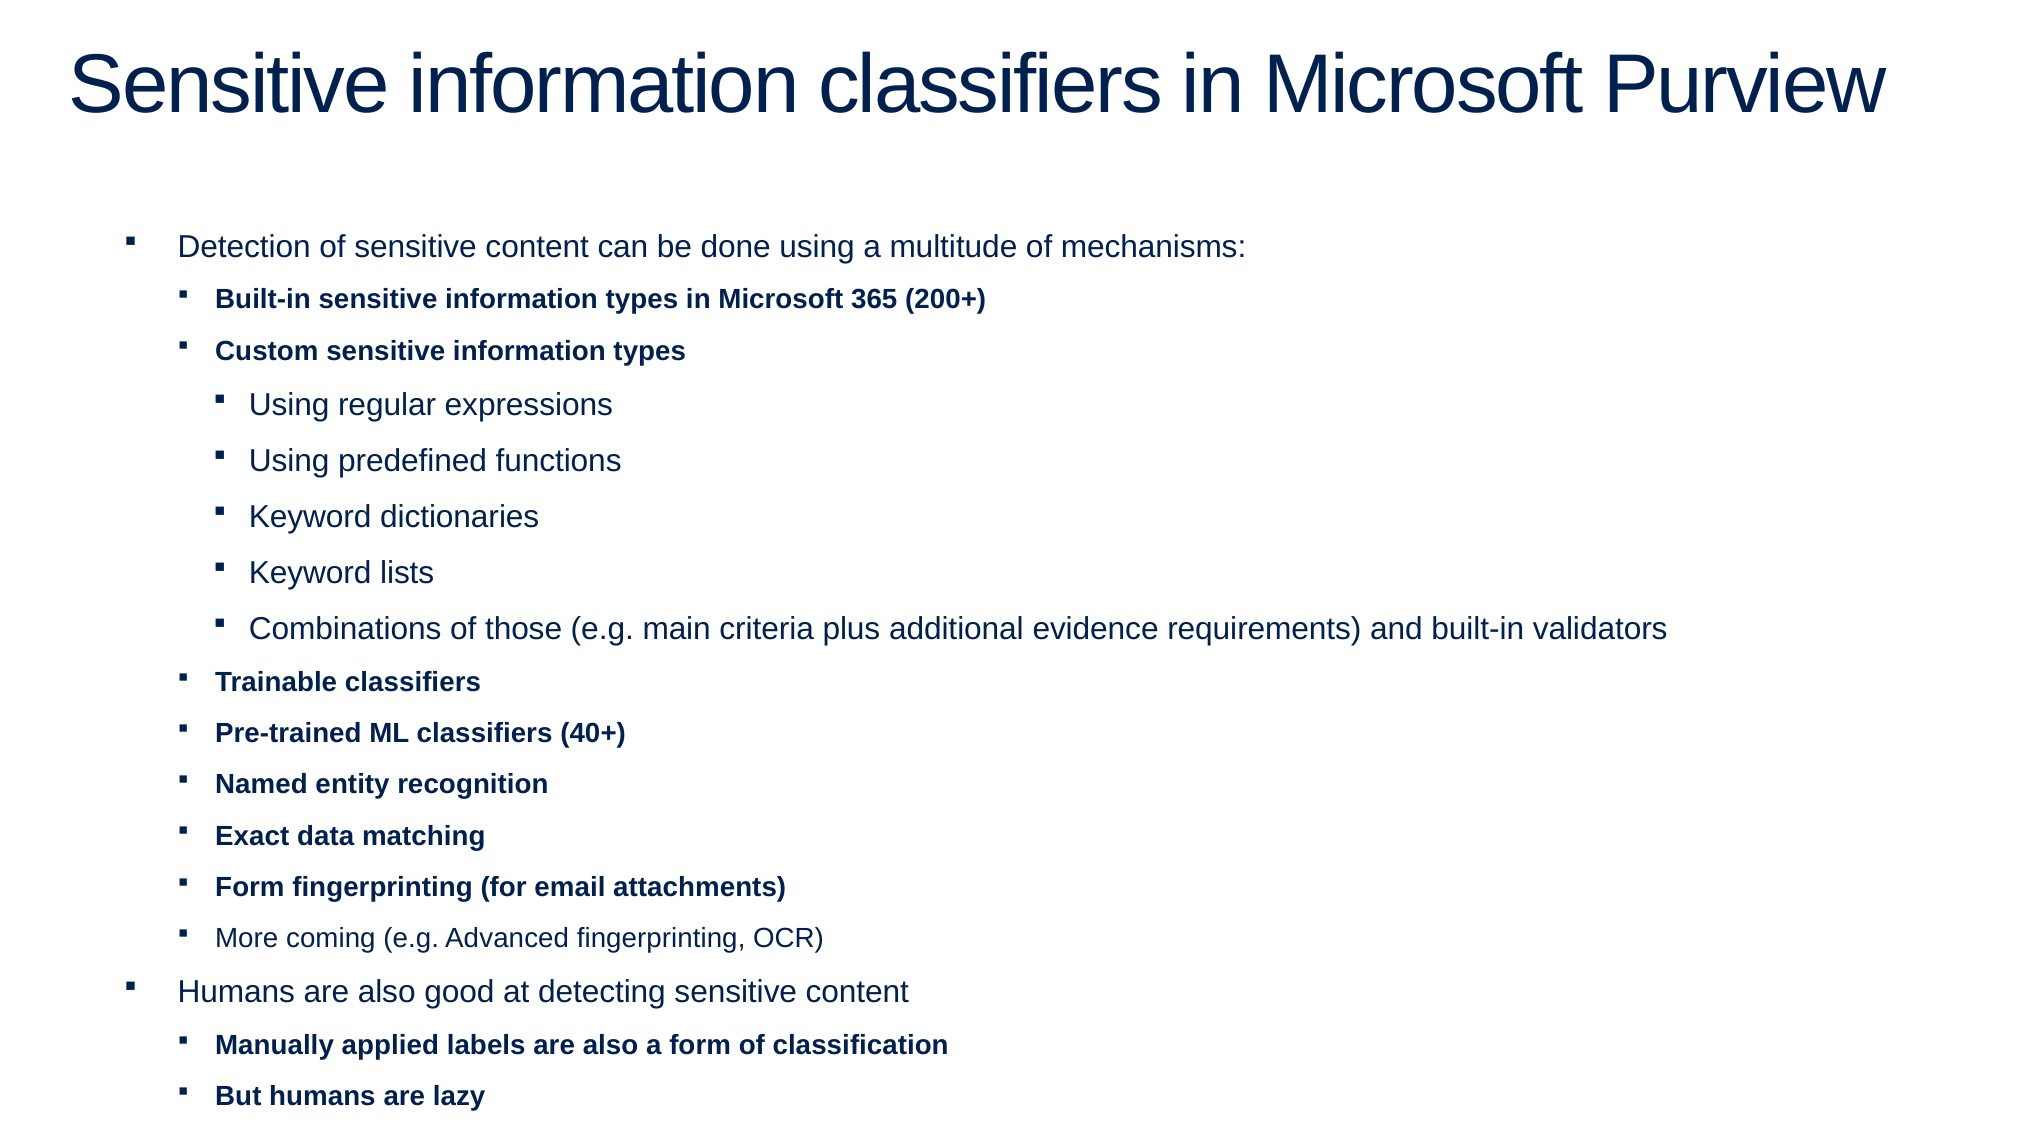

# Sensitive information classifiers in Microsoft Purview
Detection of sensitive content can be done using a multitude of mechanisms:
Built-in sensitive information types in Microsoft 365 (200+)
Custom sensitive information types
Using regular expressions
Using predefined functions
Keyword dictionaries
Keyword lists
Combinations of those (e.g. main criteria plus additional evidence requirements) and built-in validators
Trainable classifiers
Pre-trained ML classifiers (40+)
Named entity recognition
Exact data matching
Form fingerprinting (for email attachments)
More coming (e.g. Advanced fingerprinting, OCR)
Humans are also good at detecting sensitive content
Manually applied labels are also a form of classification
But humans are lazy